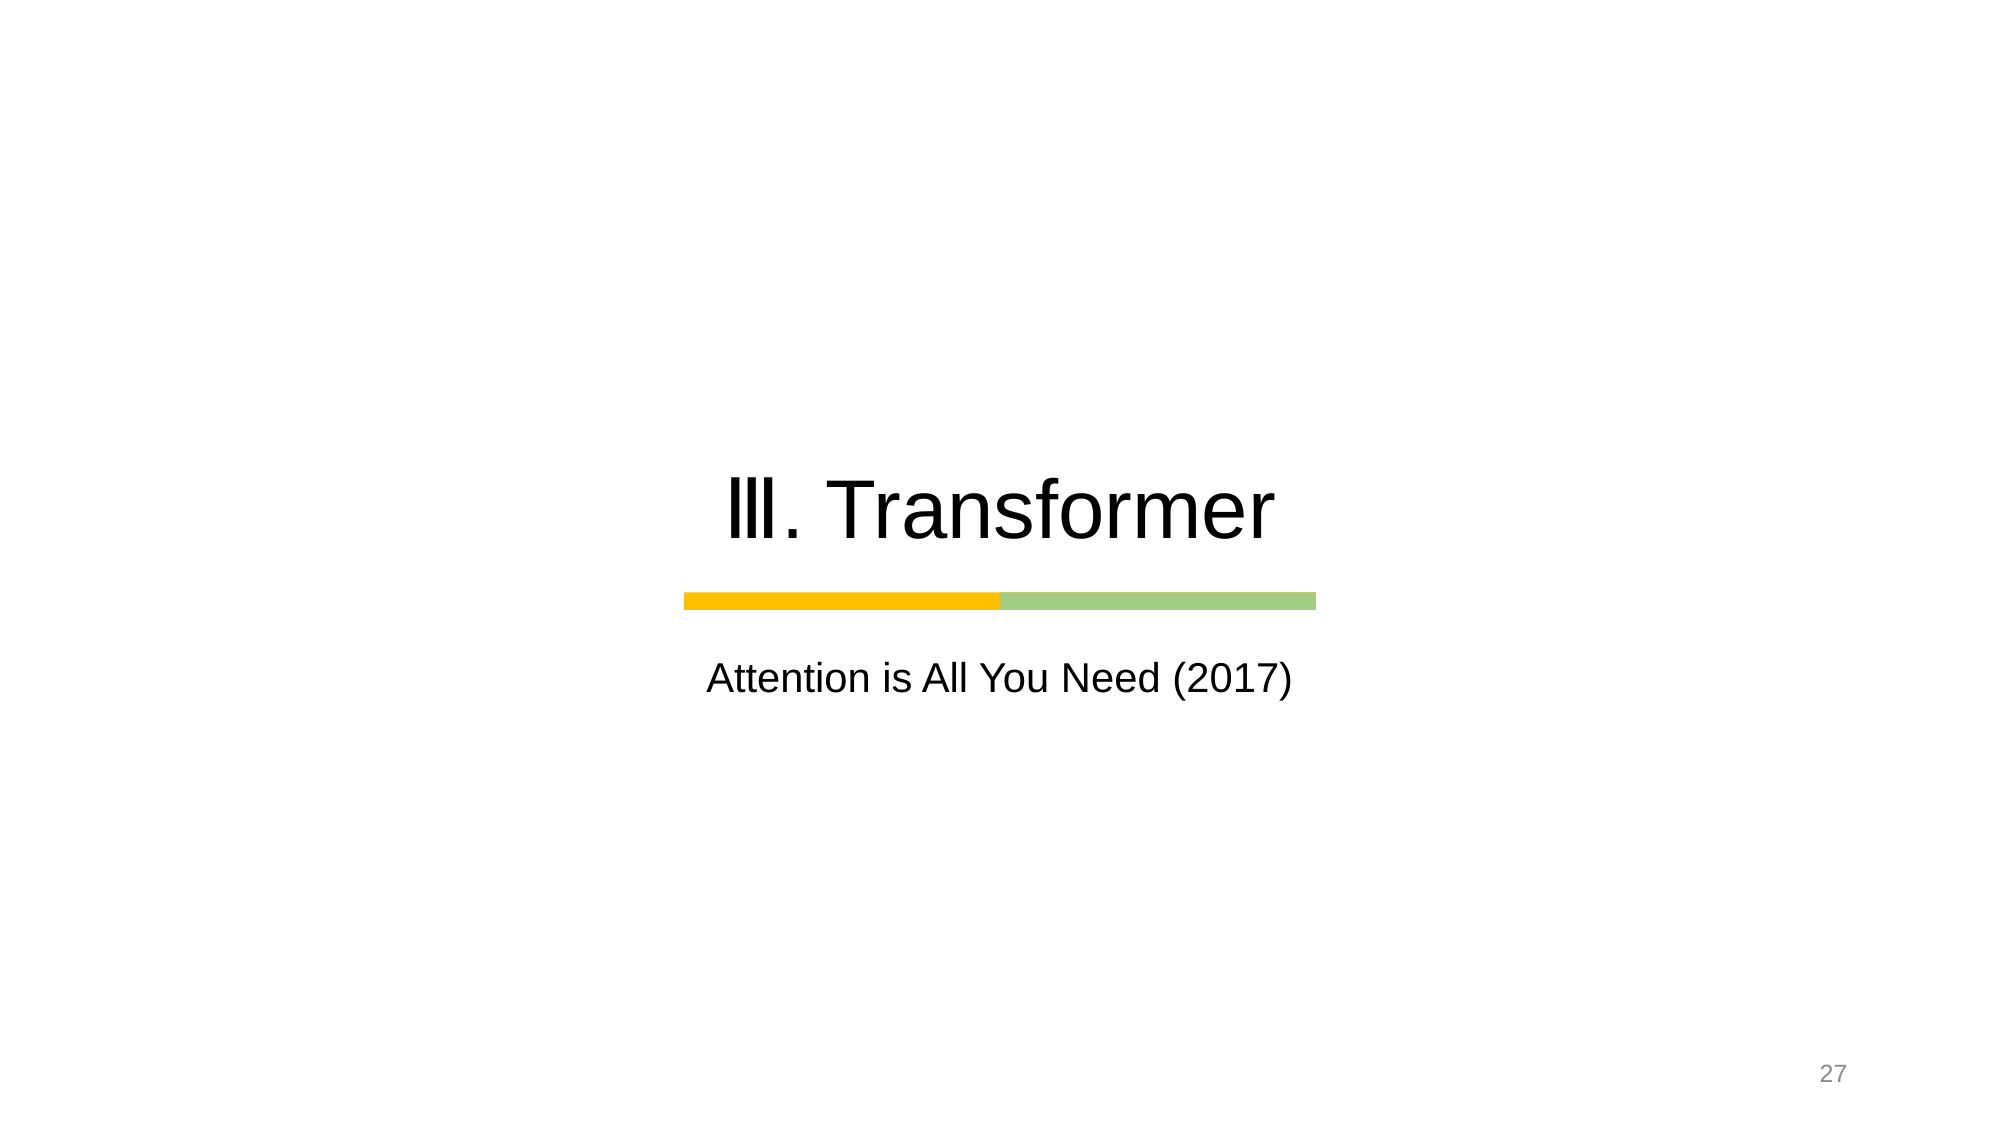

# Ⅲ. Transformer

Attention is All You Need (2017)
27